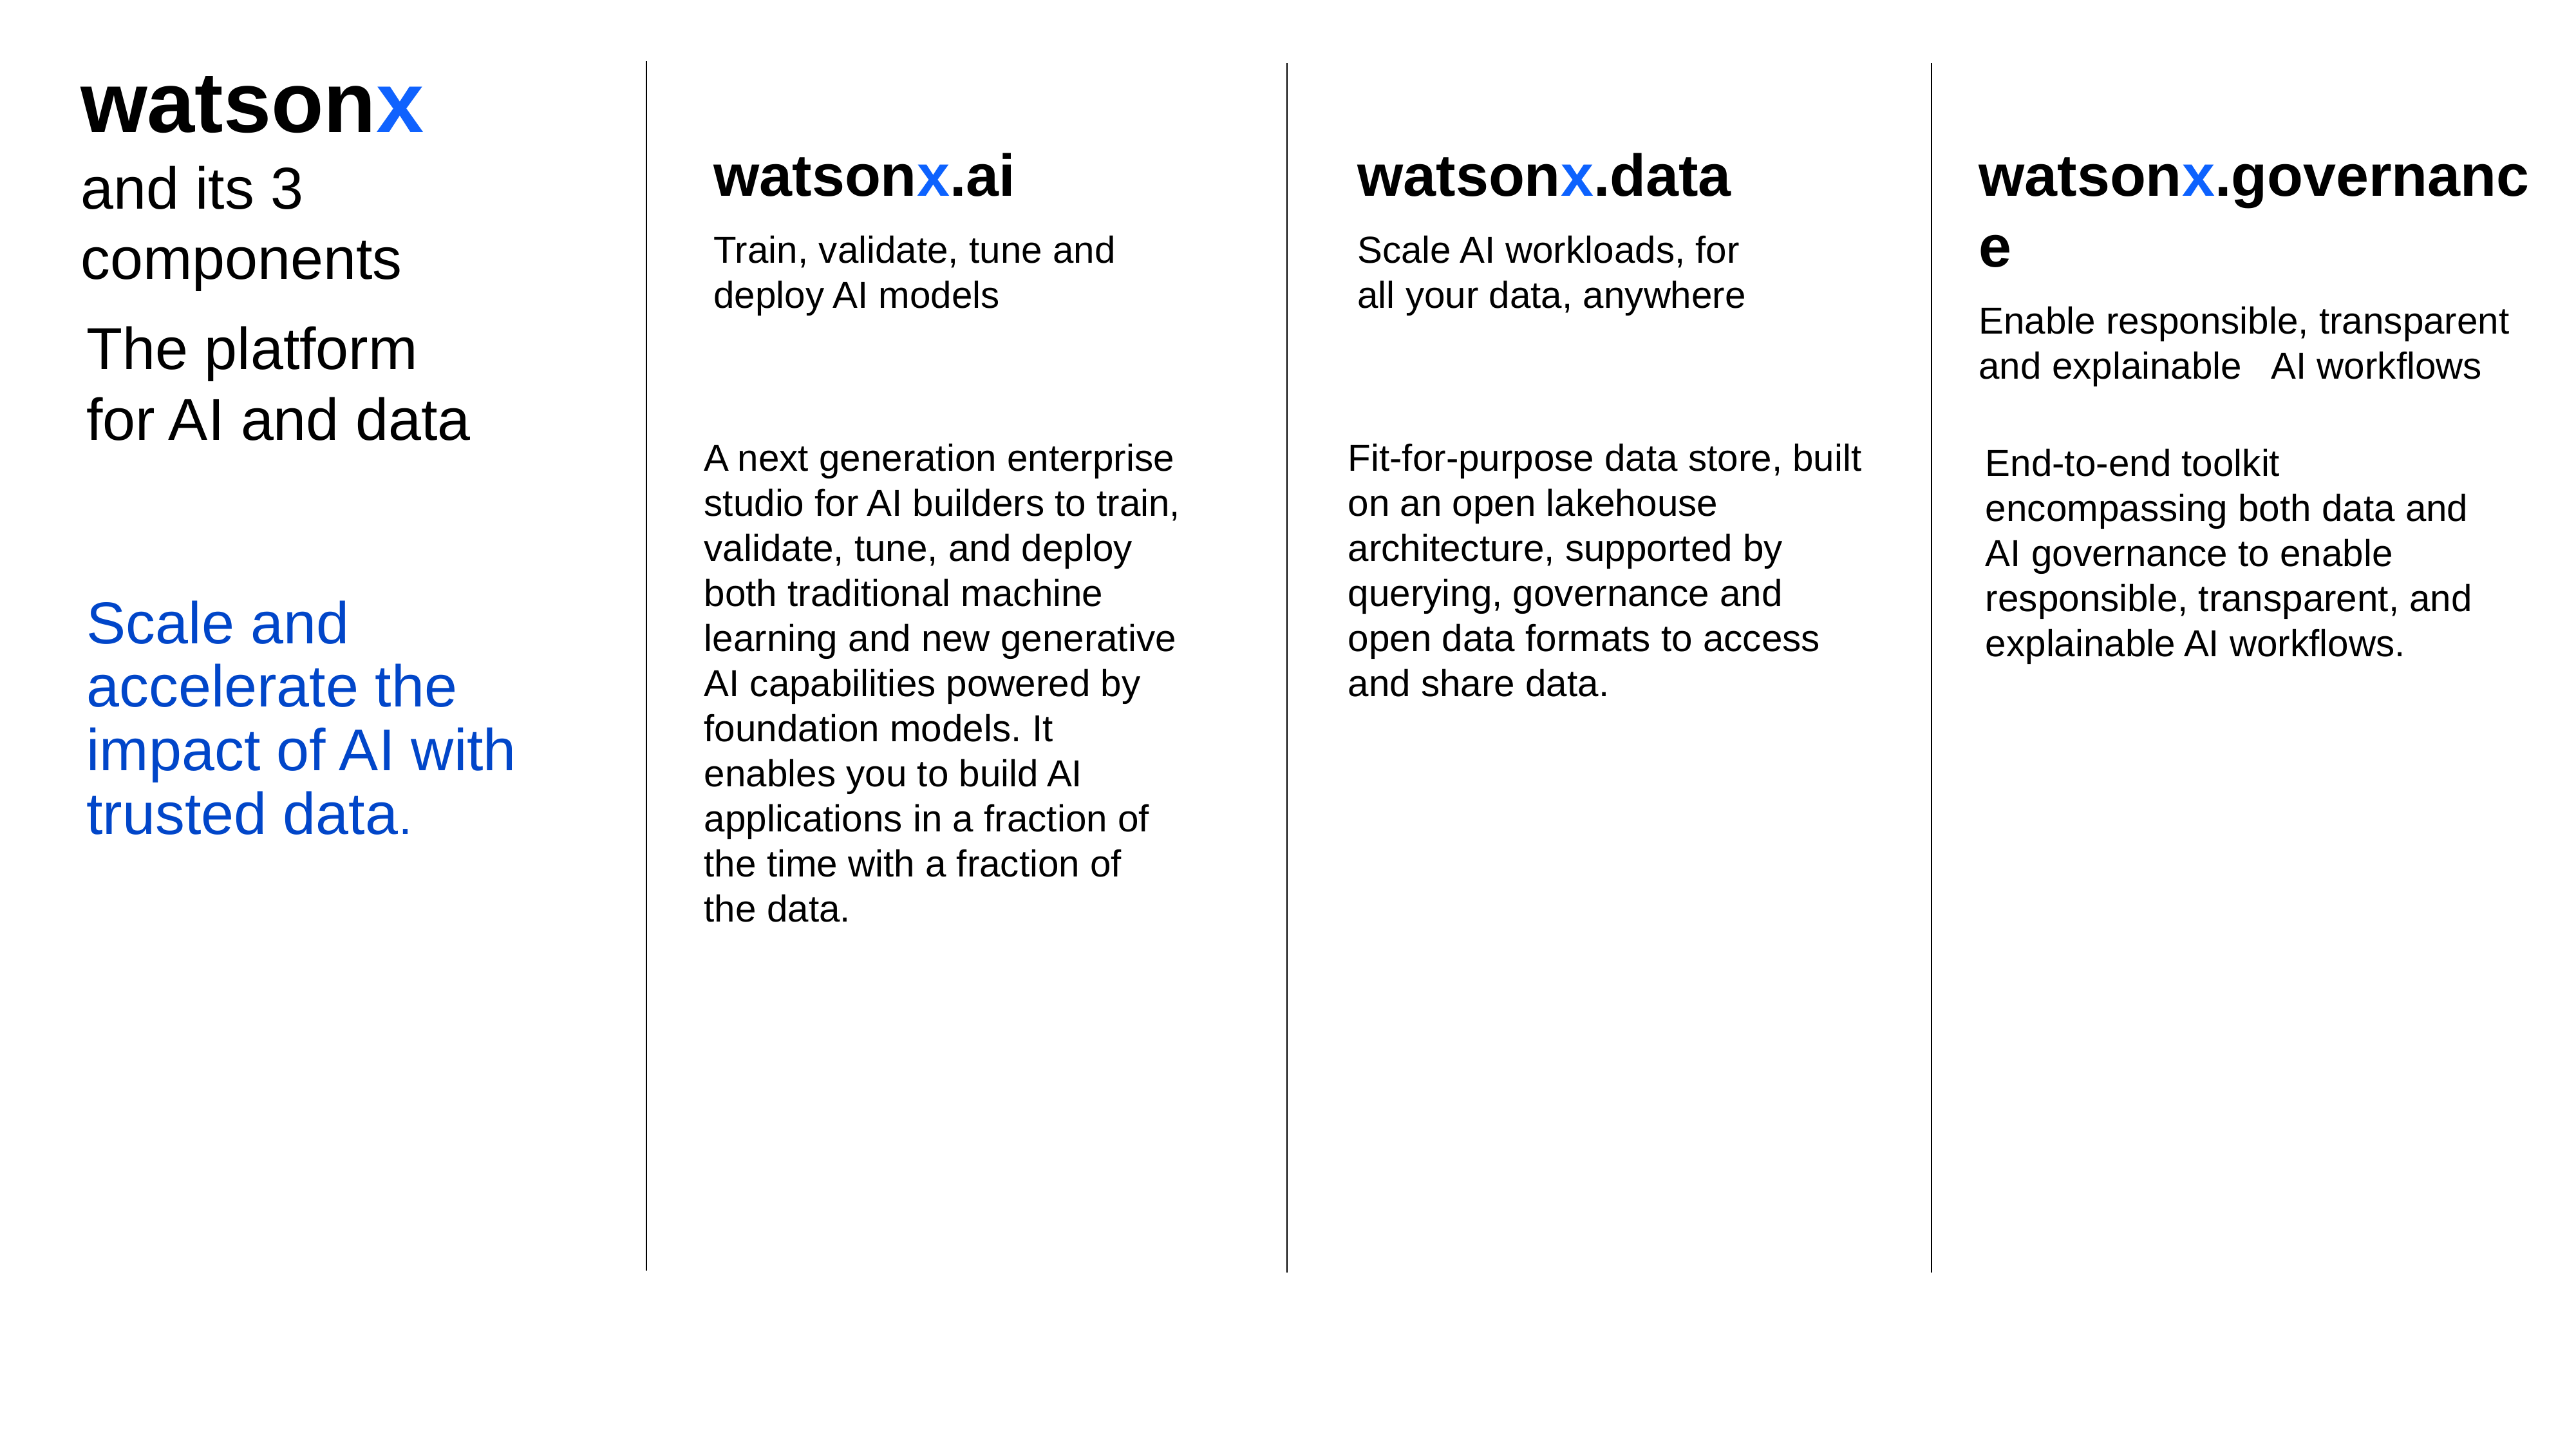

watsonx
and its 3 components
watsonx.ai
Train, validate, tune and
deploy AI models
watsonx.data
Scale AI workloads, for          all your data, anywhere
watsonx.governance
Enable responsible, transparent and explainable   AI workflows
The platform
for AI and data
Fit-for-purpose data store, built on an open lakehouse architecture, supported by querying, governance and open data formats to access and share data.
End-to-end toolkit encompassing both data and AI governance to enable responsible, transparent, and explainable AI workflows.

A next generation enterprise studio for AI builders to train, validate, tune, and deploy both traditional machine learning and new generative AI capabilities powered by foundation models. It enables you to build AI applications in a fraction of the time with a fraction of the data.

Scale and accelerate the impact of AI with trusted data.